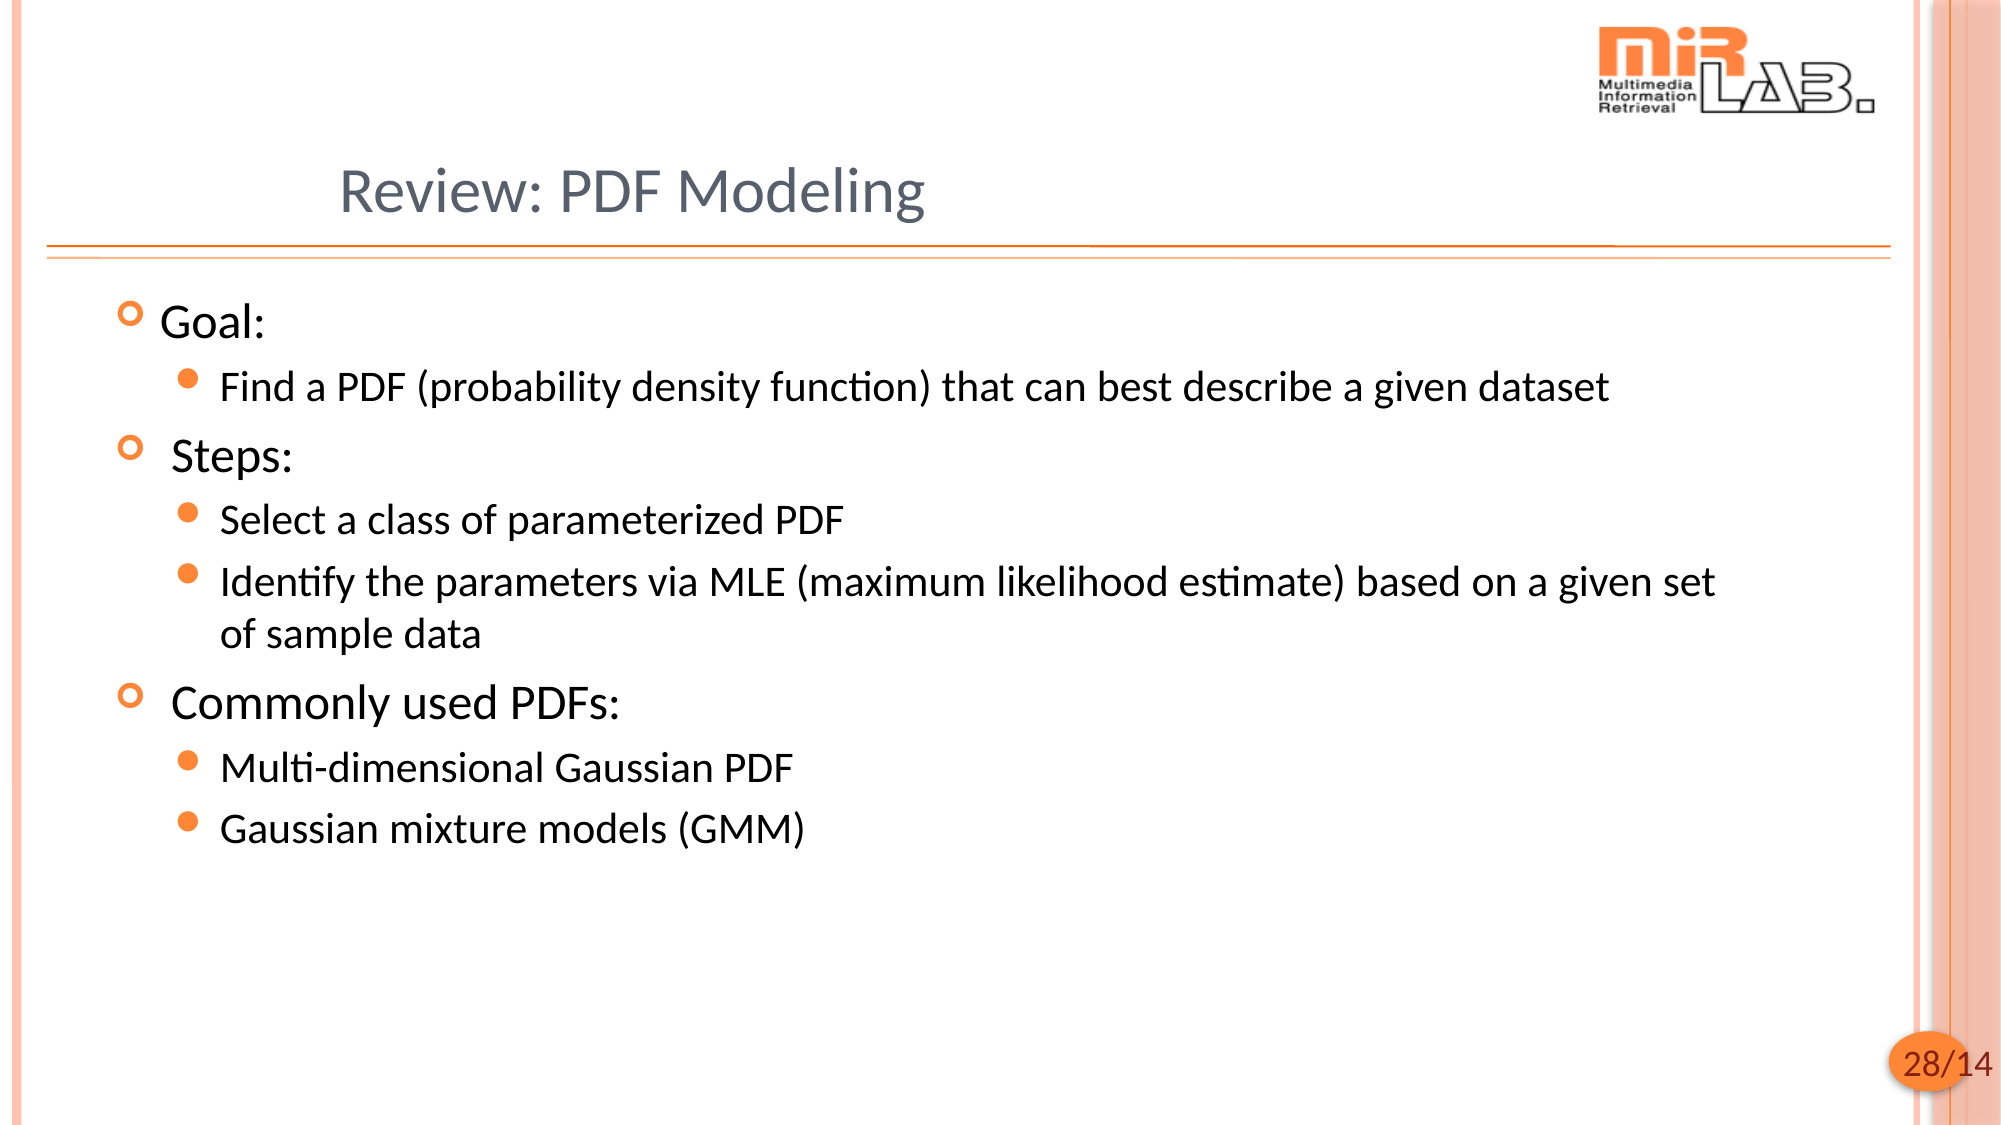

# Review: PDF Modeling
Goal:
Find a PDF (probability density function) that can best describe a given dataset
 Steps:
Select a class of parameterized PDF
Identify the parameters via MLE (maximum likelihood estimate) based on a given set of sample data
 Commonly used PDFs:
Multi-dimensional Gaussian PDF
Gaussian mixture models (GMM)